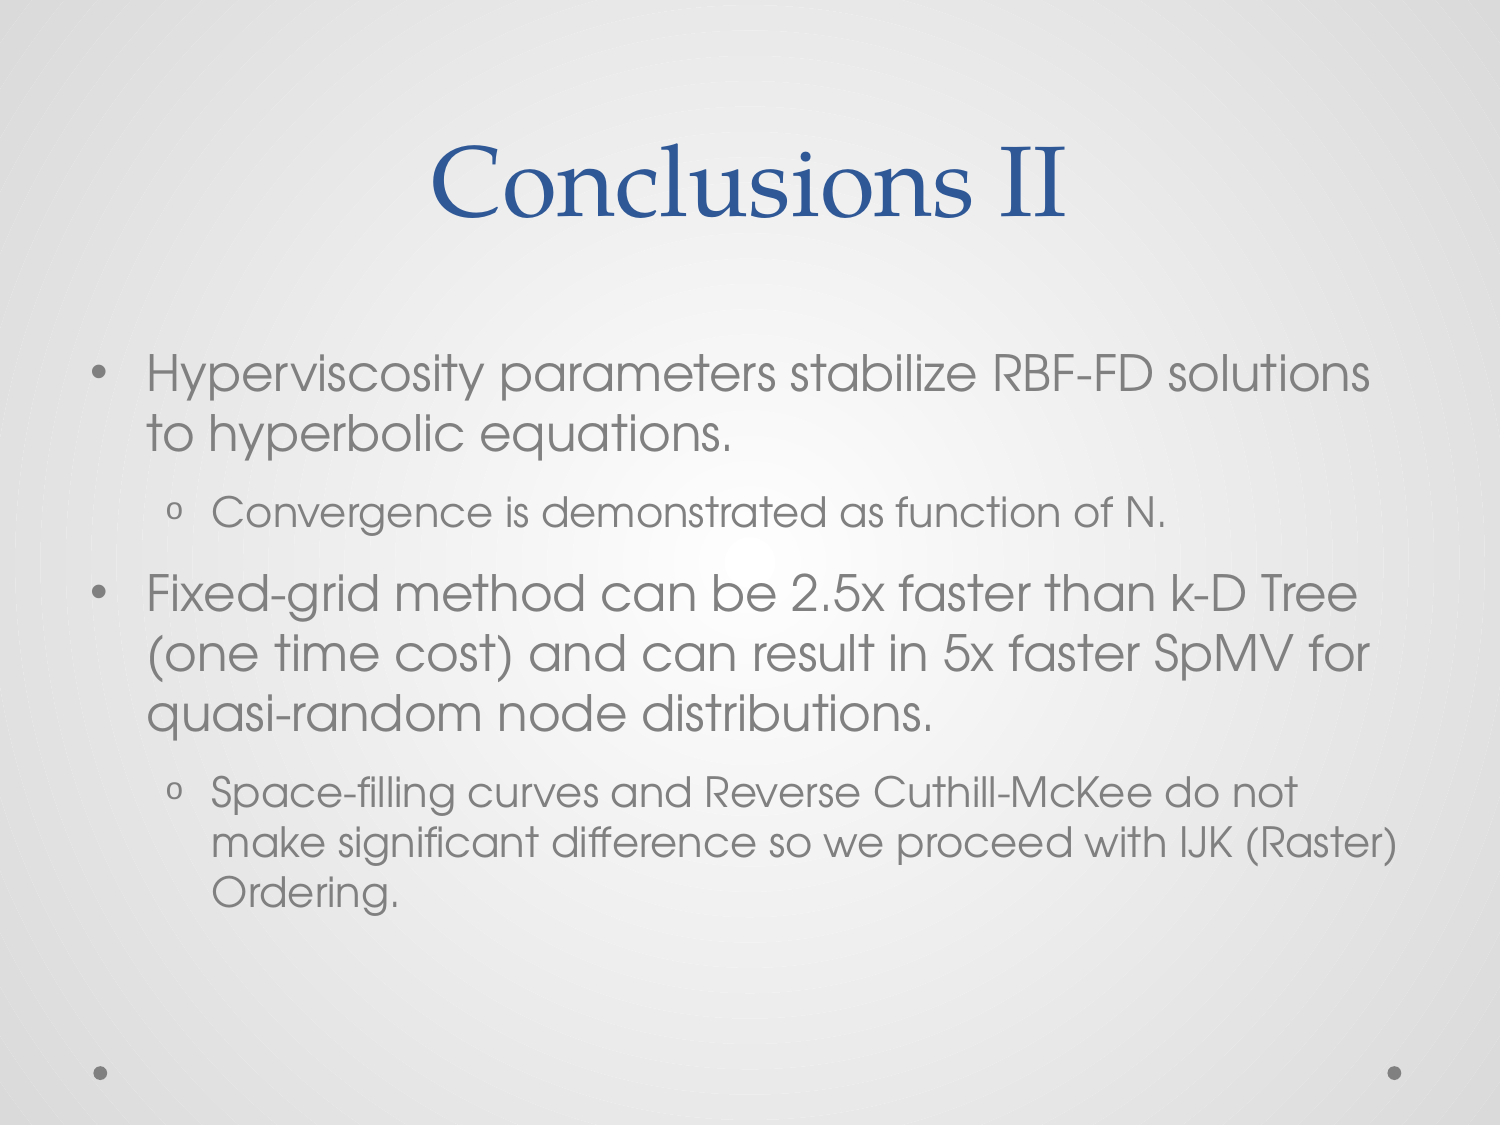

# Conclusions II

Hyperviscosity parameters stabilize RBF-FD solutions to hyperbolic equations.
Convergence is demonstrated as function of N.
Fixed-grid method can be 2.5x faster than k-D Tree (one time cost) and can result in 5x faster SpMV for quasi-random node distributions.
Space-filling curves and Reverse Cuthill-McKee do not make significant difference so we proceed with IJK (Raster) Ordering.